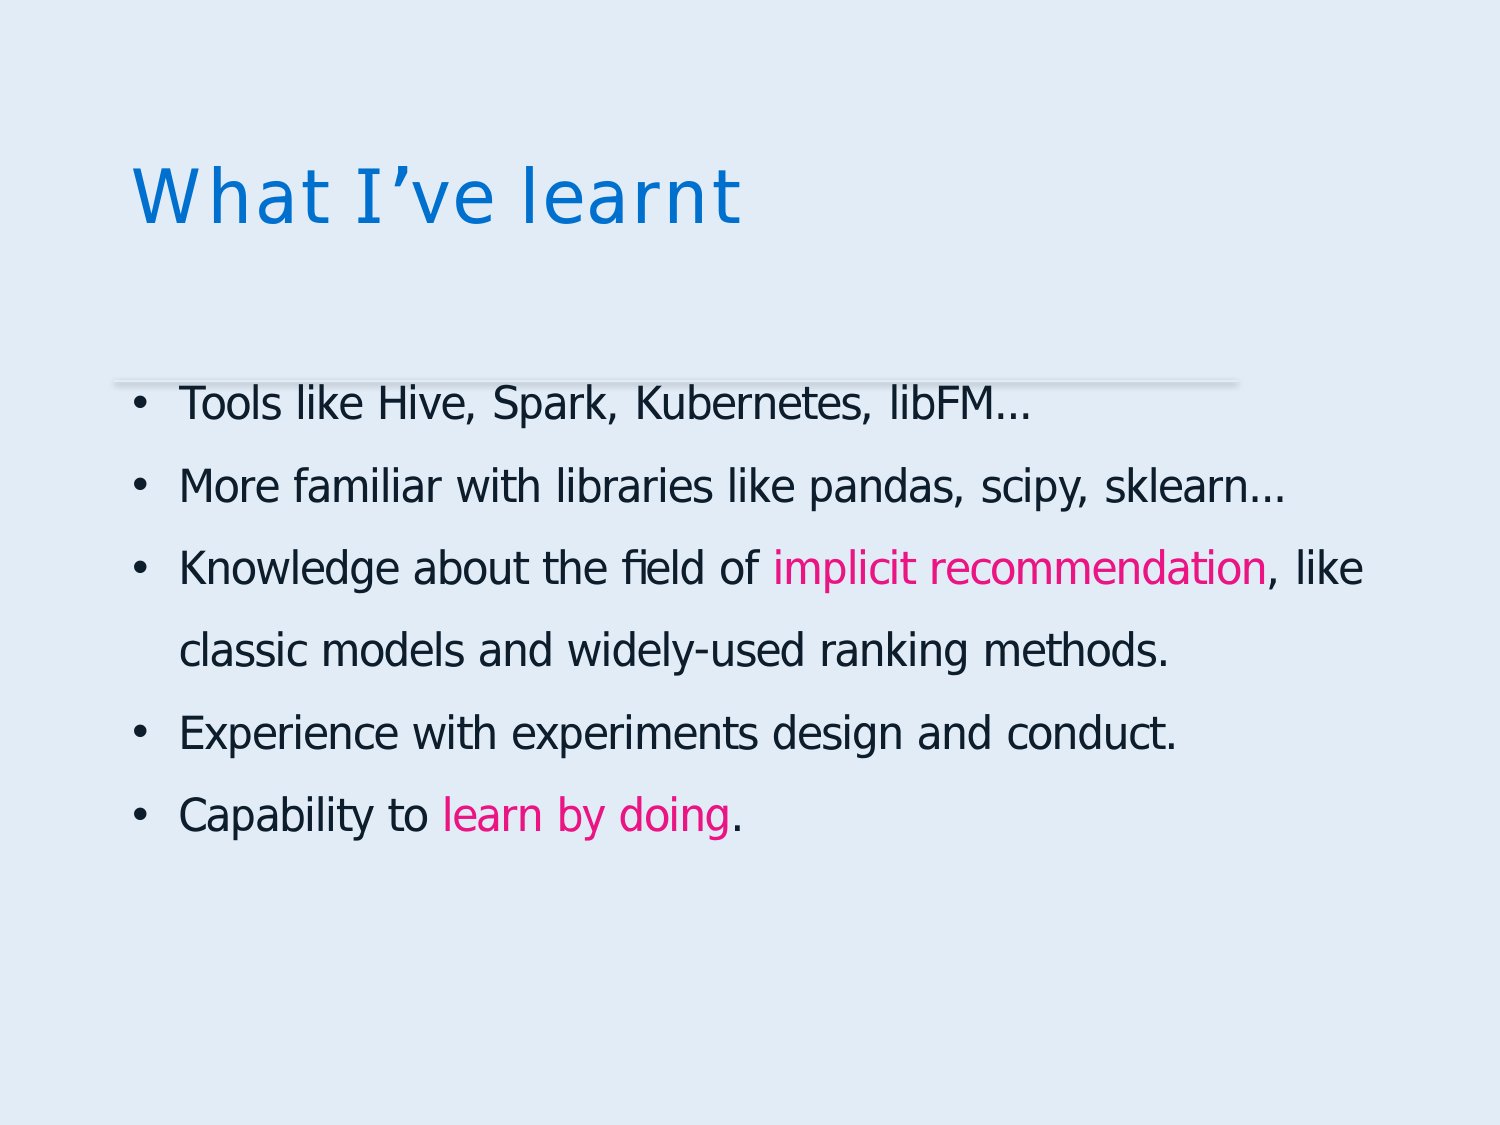

What I’ve learnt
Tools like Hive, Spark, Kubernetes, libFM…
More familiar with libraries like pandas, scipy, sklearn…
Knowledge about the field of implicit recommendation, like classic models and widely-used ranking methods.
Experience with experiments design and conduct.
Capability to learn by doing.